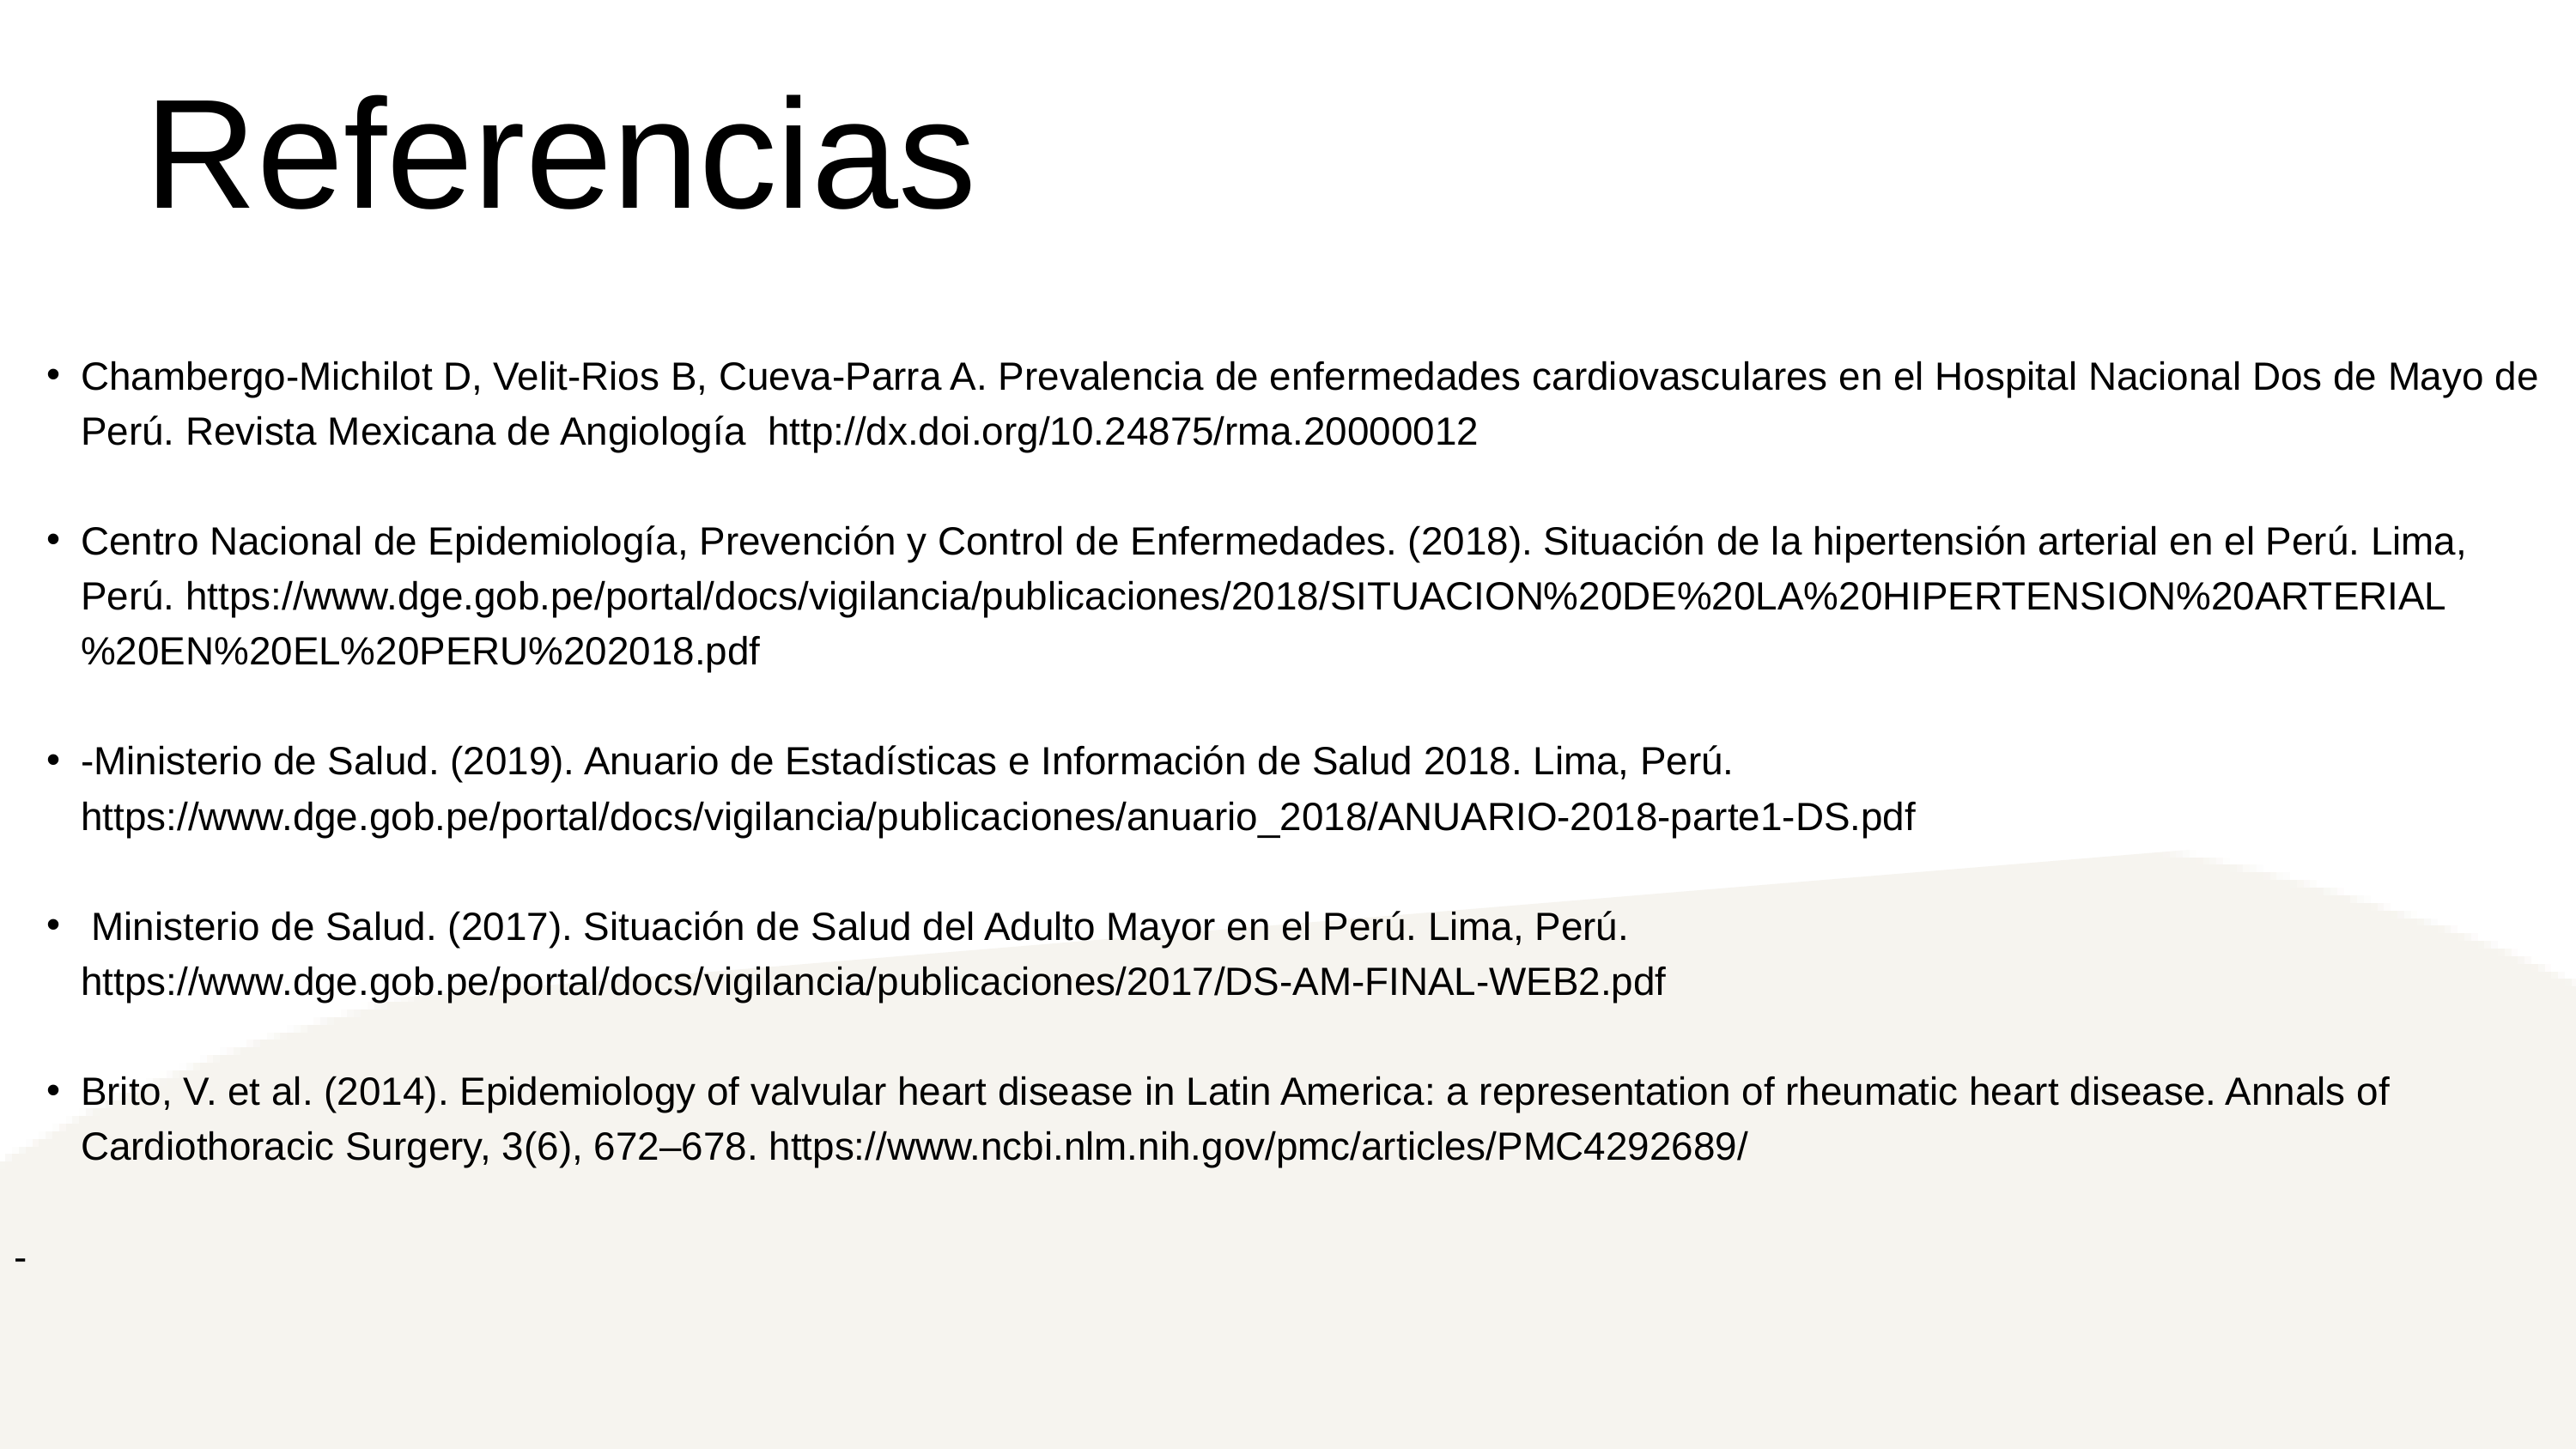

Referencias

Chambergo-Michilot D, Velit-Rios B, Cueva-Parra A. Prevalencia de enfermedades cardiovasculares en el Hospital Nacional Dos de Mayo de Perú. Revista Mexicana de Angiología  http://dx.doi.org/10.24875/rma.20000012

Centro Nacional de Epidemiología, Prevención y Control de Enfermedades. (2018). Situación de la hipertensión arterial en el Perú. Lima, Perú. https://www.dge.gob.pe/portal/docs/vigilancia/publicaciones/2018/SITUACION%20DE%20LA%20HIPERTENSION%20ARTERIAL%20EN%20EL%20PERU%202018.pdf

-Ministerio de Salud. (2019). Anuario de Estadísticas e Información de Salud 2018. Lima, Perú. https://www.dge.gob.pe/portal/docs/vigilancia/publicaciones/anuario_2018/ANUARIO-2018-parte1-DS.pdf

 Ministerio de Salud. (2017). Situación de Salud del Adulto Mayor en el Perú. Lima, Perú. https://www.dge.gob.pe/portal/docs/vigilancia/publicaciones/2017/DS-AM-FINAL-WEB2.pdf

Brito, V. et al. (2014). Epidemiology of valvular heart disease in Latin America: a representation of rheumatic heart disease. Annals of Cardiothoracic Surgery, 3(6), 672–678. https://www.ncbi.nlm.nih.gov/pmc/articles/PMC4292689/

-